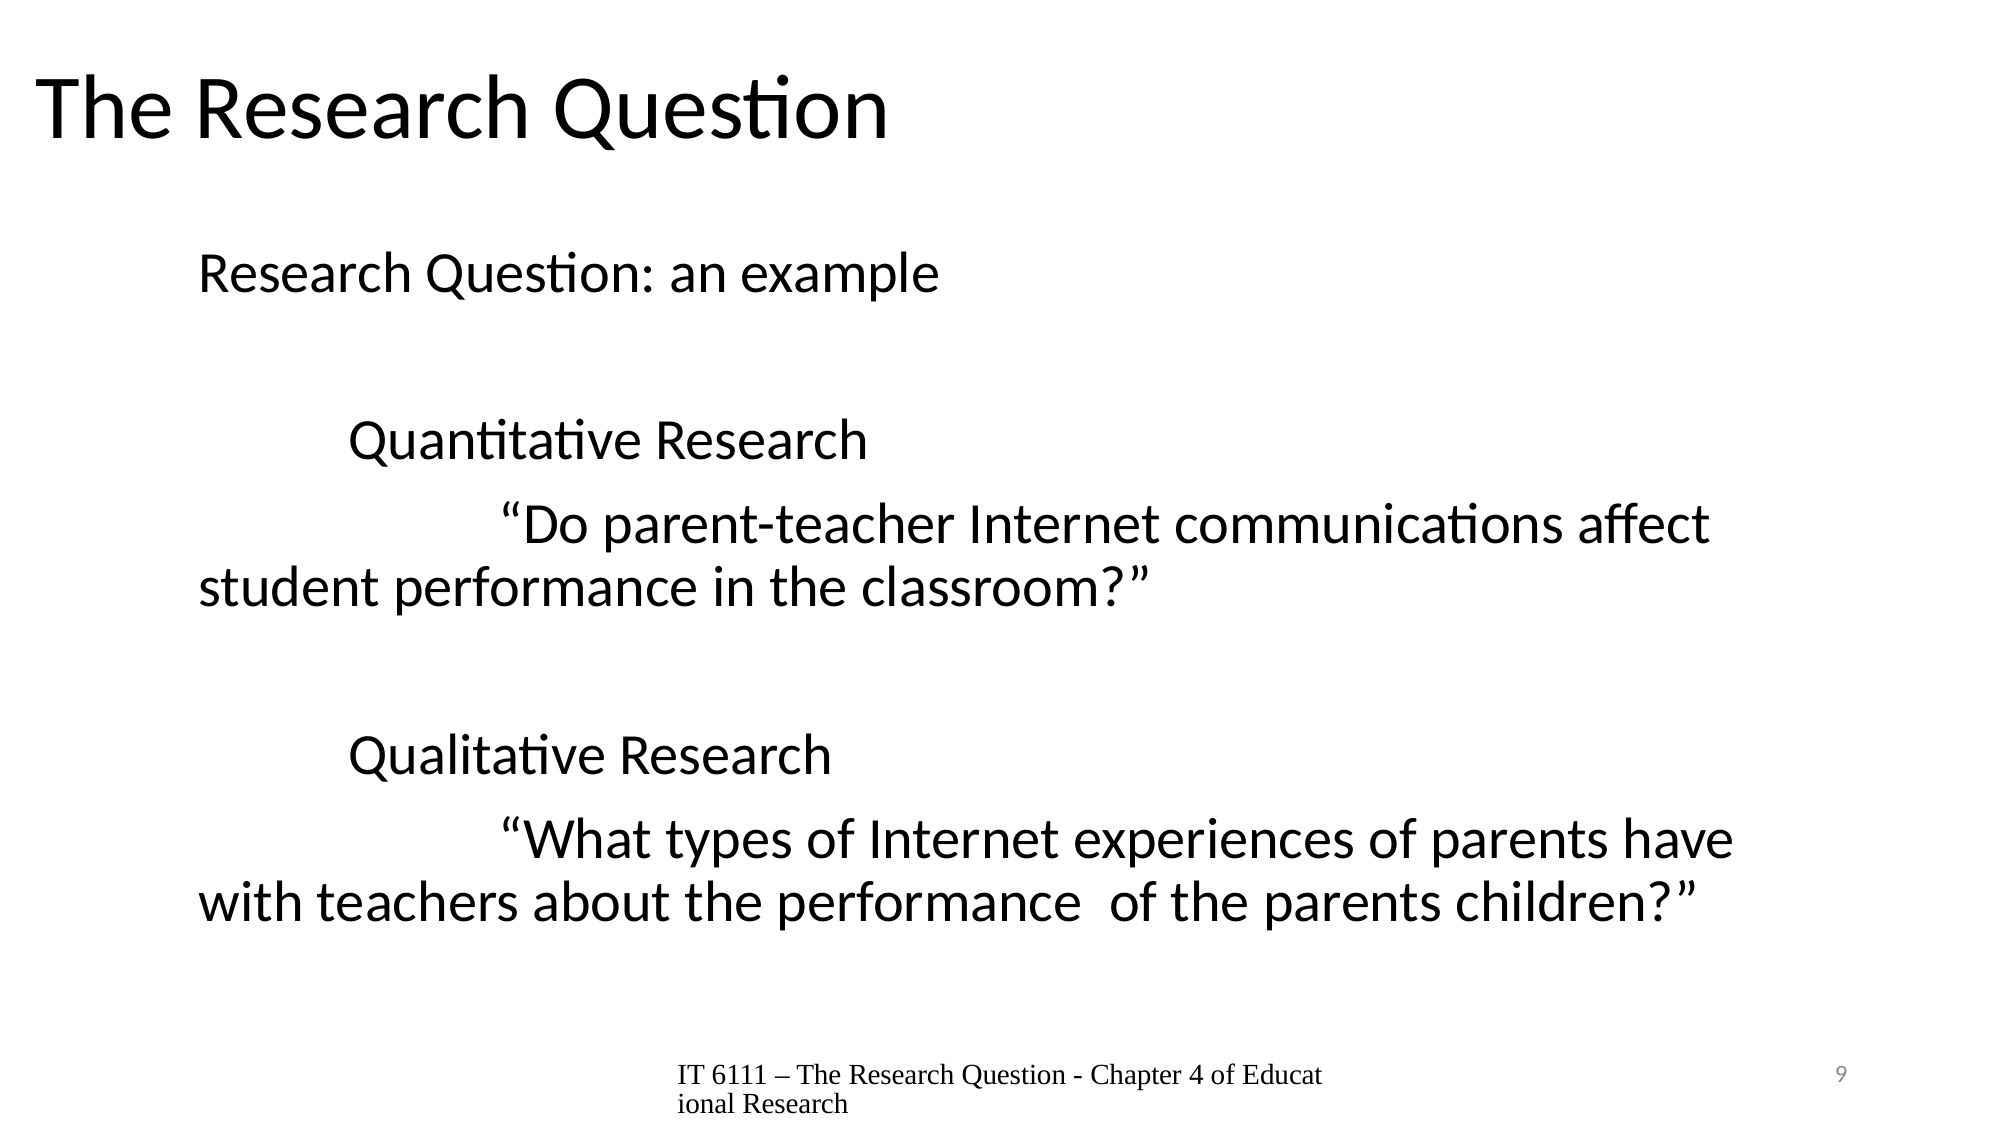

# The Research Question
Research Question: an example

	Quantitative Research
		“Do parent-teacher Internet communications affect student performance in the classroom?”

	Qualitative Research
		“What types of Internet experiences of parents have with teachers about the performance  of the parents children?”
IT 6111 – The Research Question - Chapter 4 of Educational Research
9